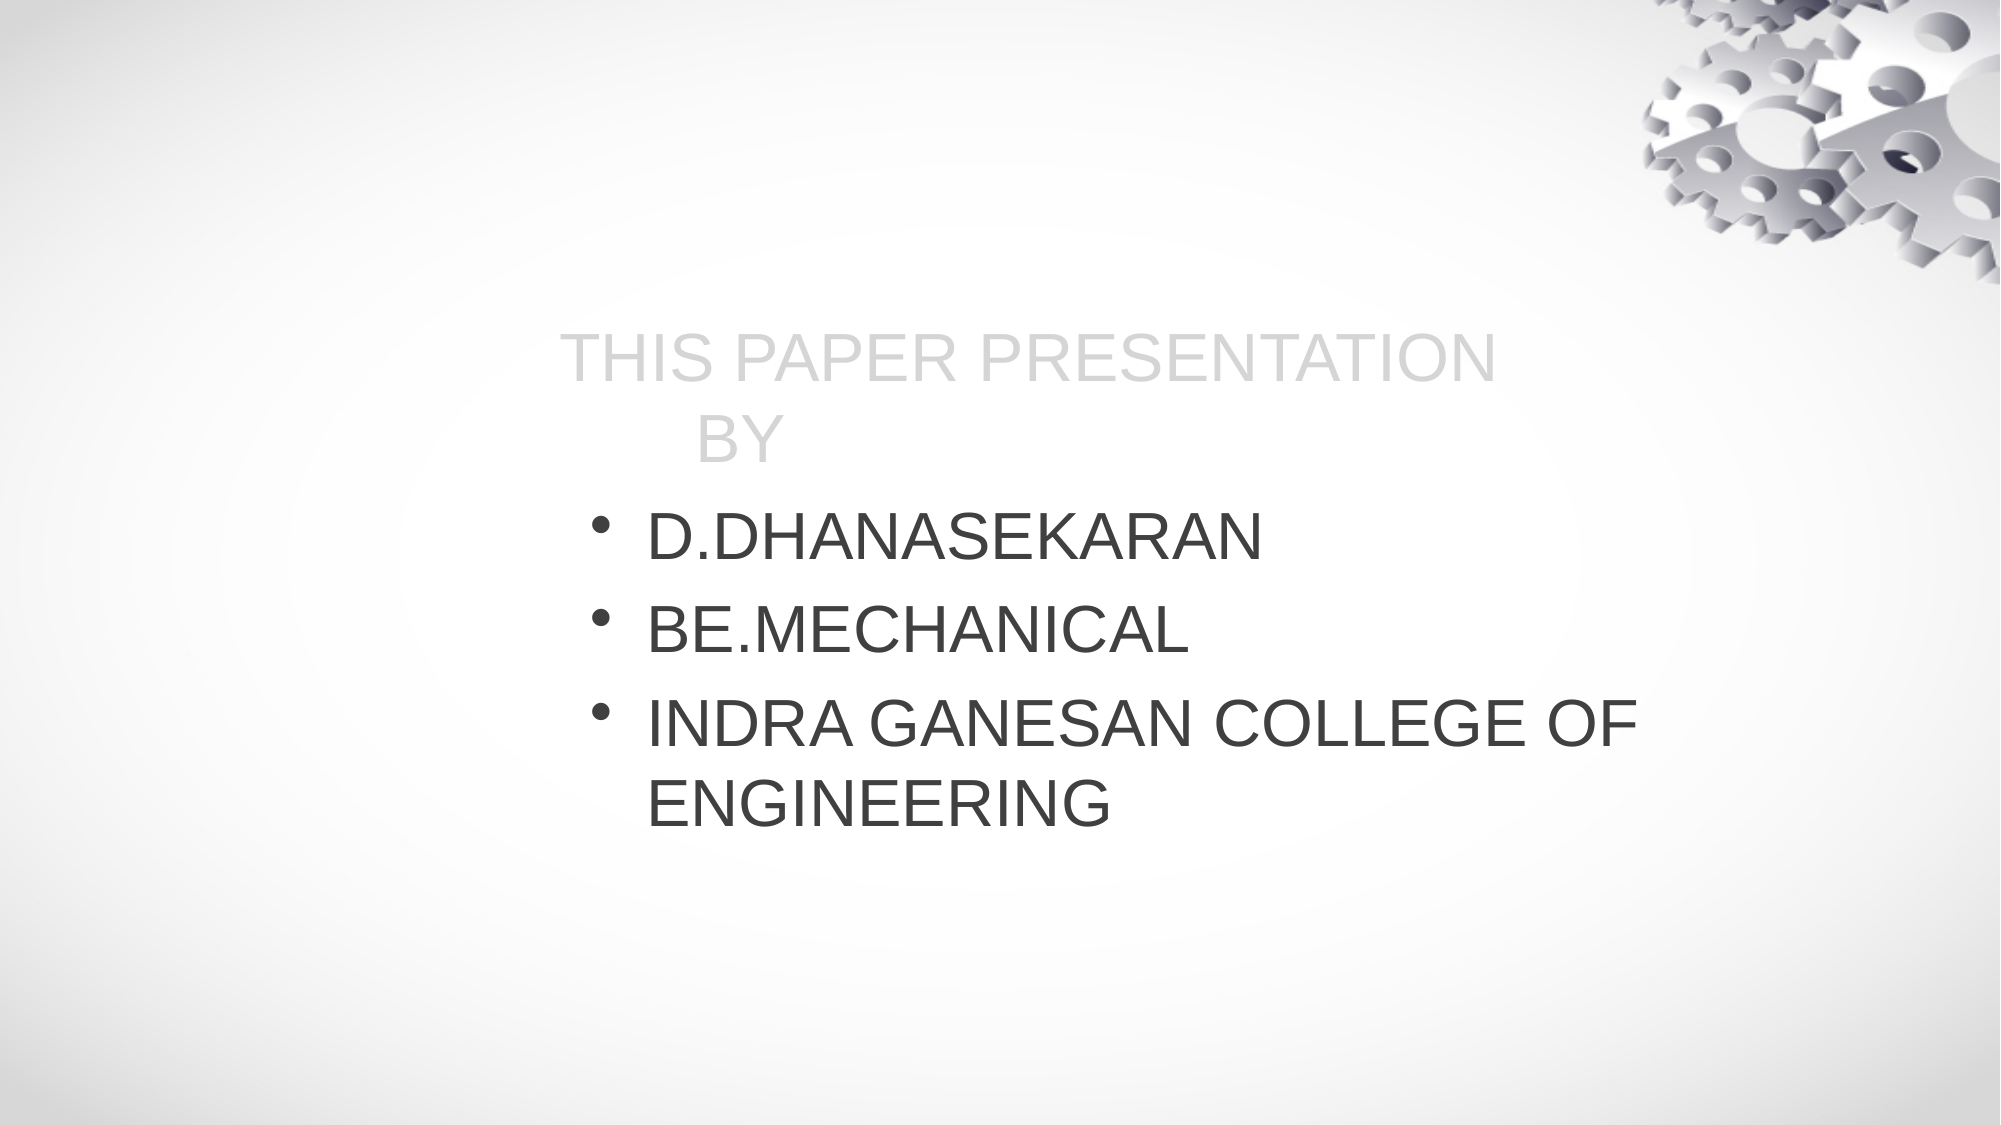

# THIS PAPER PRESENTATION BY
D.DHANASEKARAN
BE.MECHANICAL
INDRA GANESAN COLLEGE OF ENGINEERING